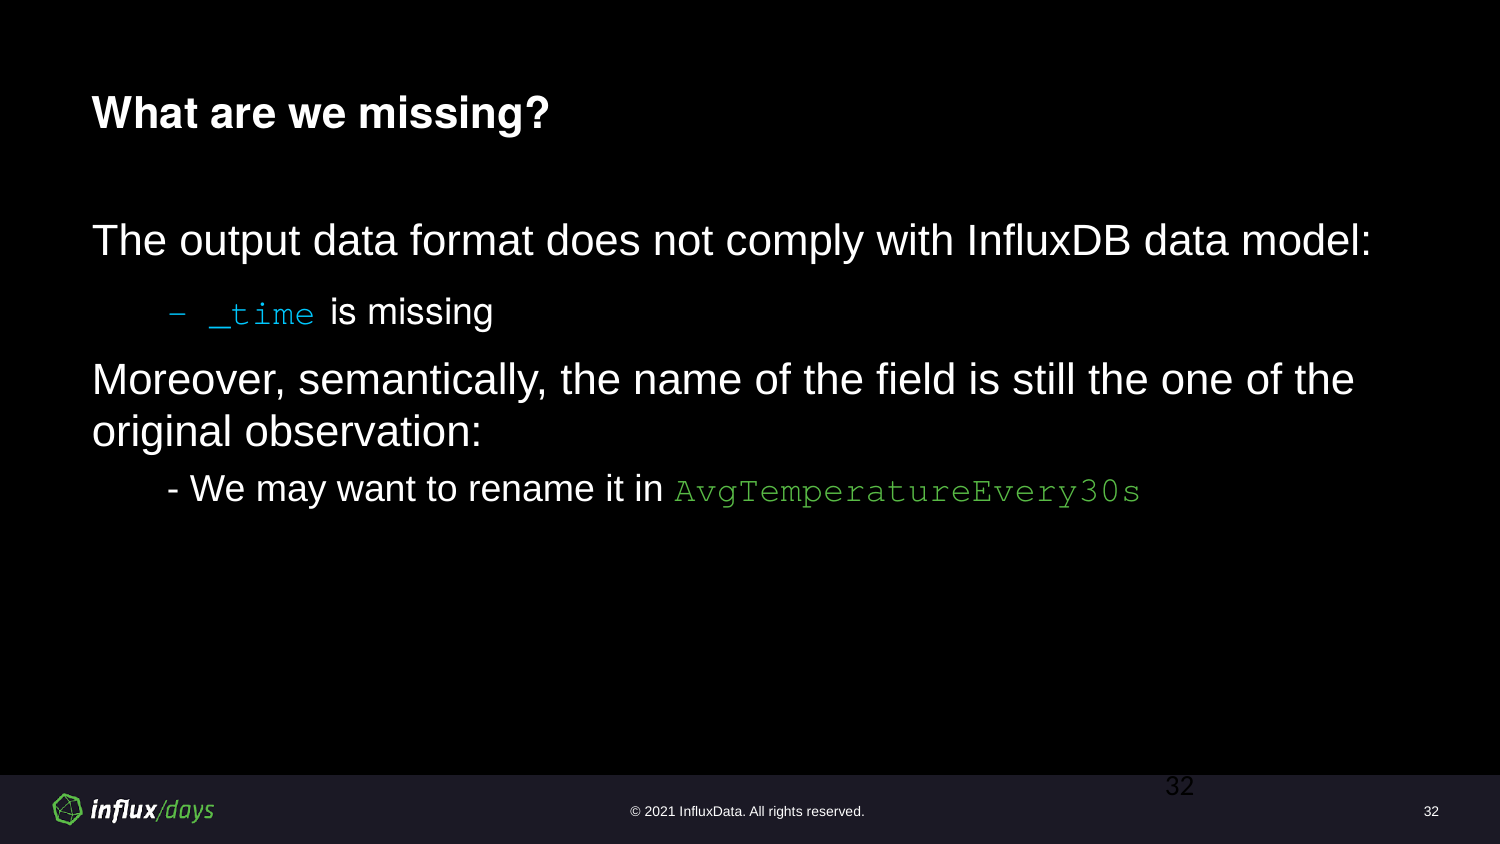

# What are we missing?
The output data format does not comply with InfluxDB data model:
- _time is missing
Moreover, semantically, the name of the field is still the one of the original observation:
- We may want to rename it in AvgTemperatureEvery30s
32